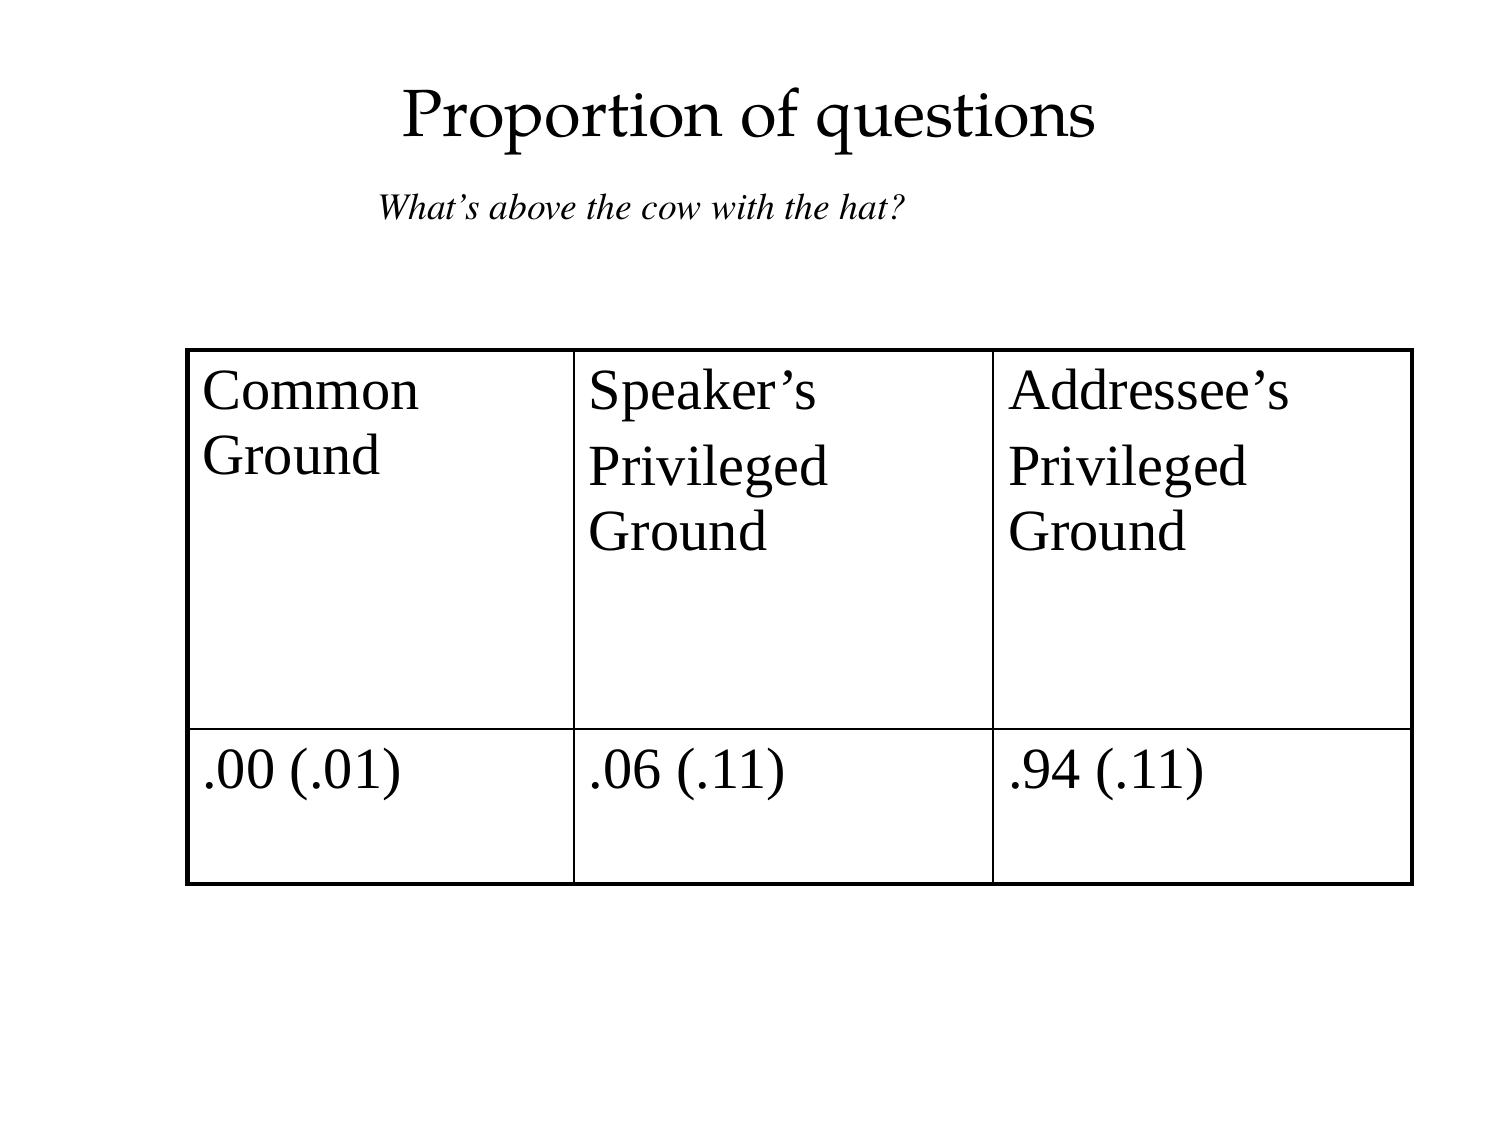

Proportion of questions
What’s above the cow with the hat?
| Common Ground | Speaker’s Privileged Ground | Addressee’s Privileged Ground |
| --- | --- | --- |
| .00 (.01) | .06 (.11) | .94 (.11) |